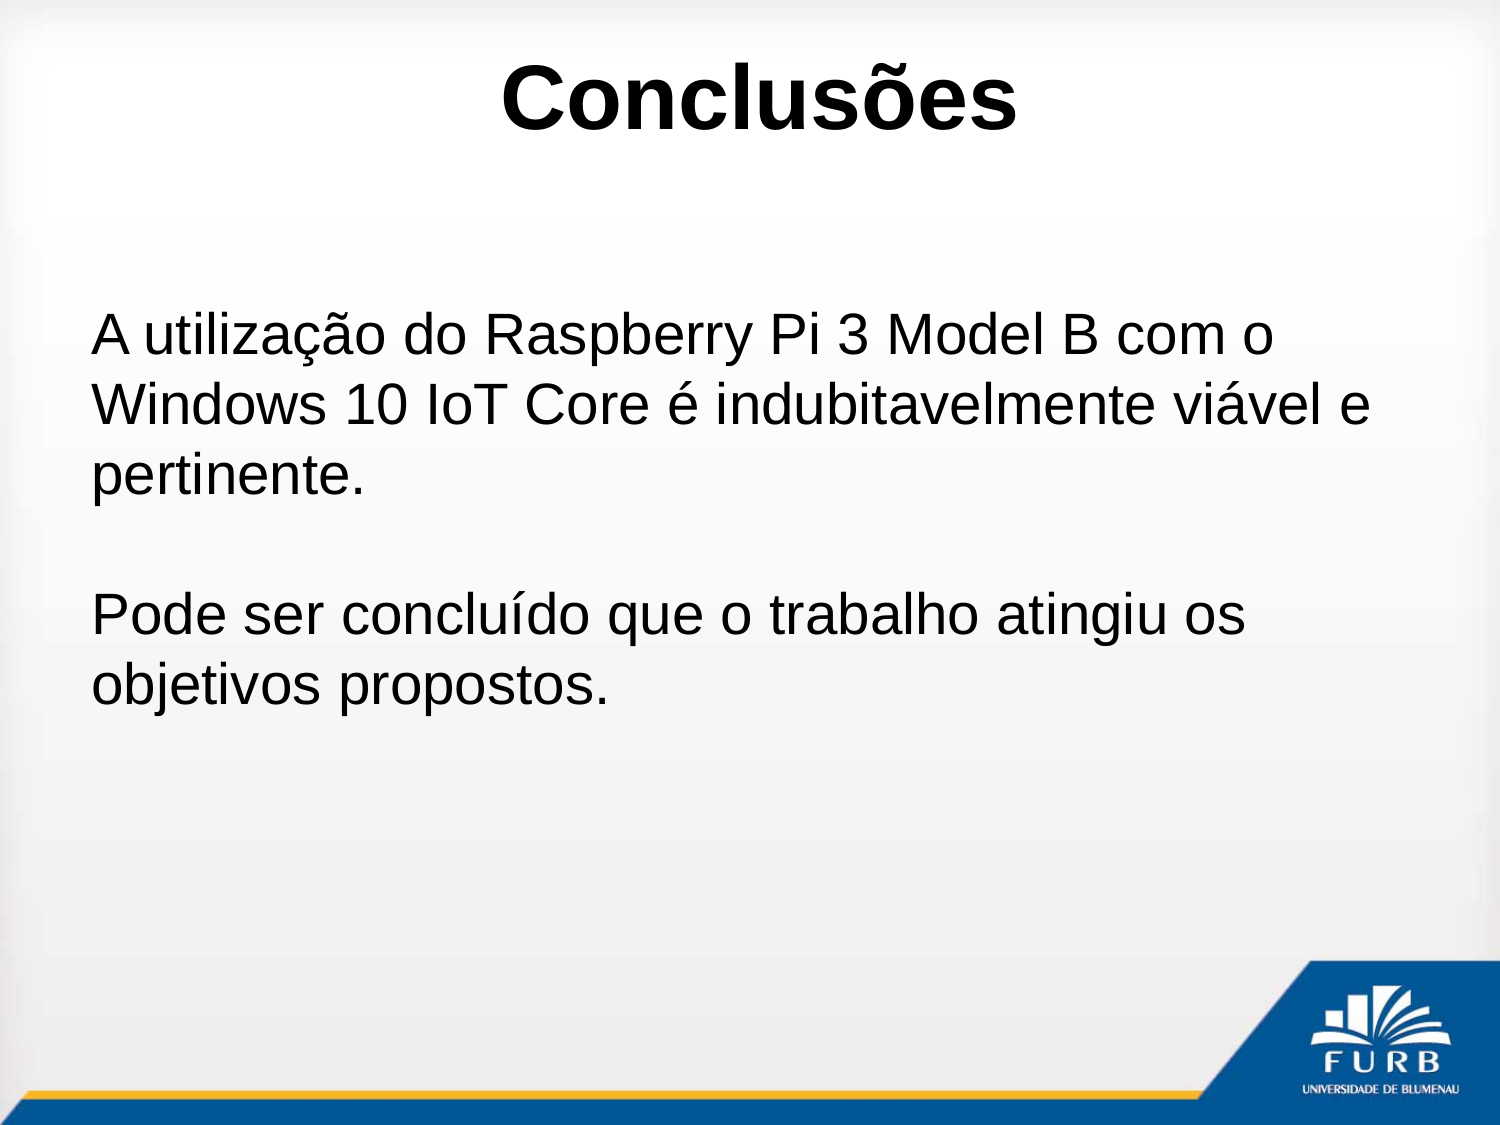

# Conclusões
A utilização do Raspberry Pi 3 Model B com o Windows 10 IoT Core é indubitavelmente viável e pertinente.

Pode ser concluído que o trabalho atingiu os objetivos propostos.